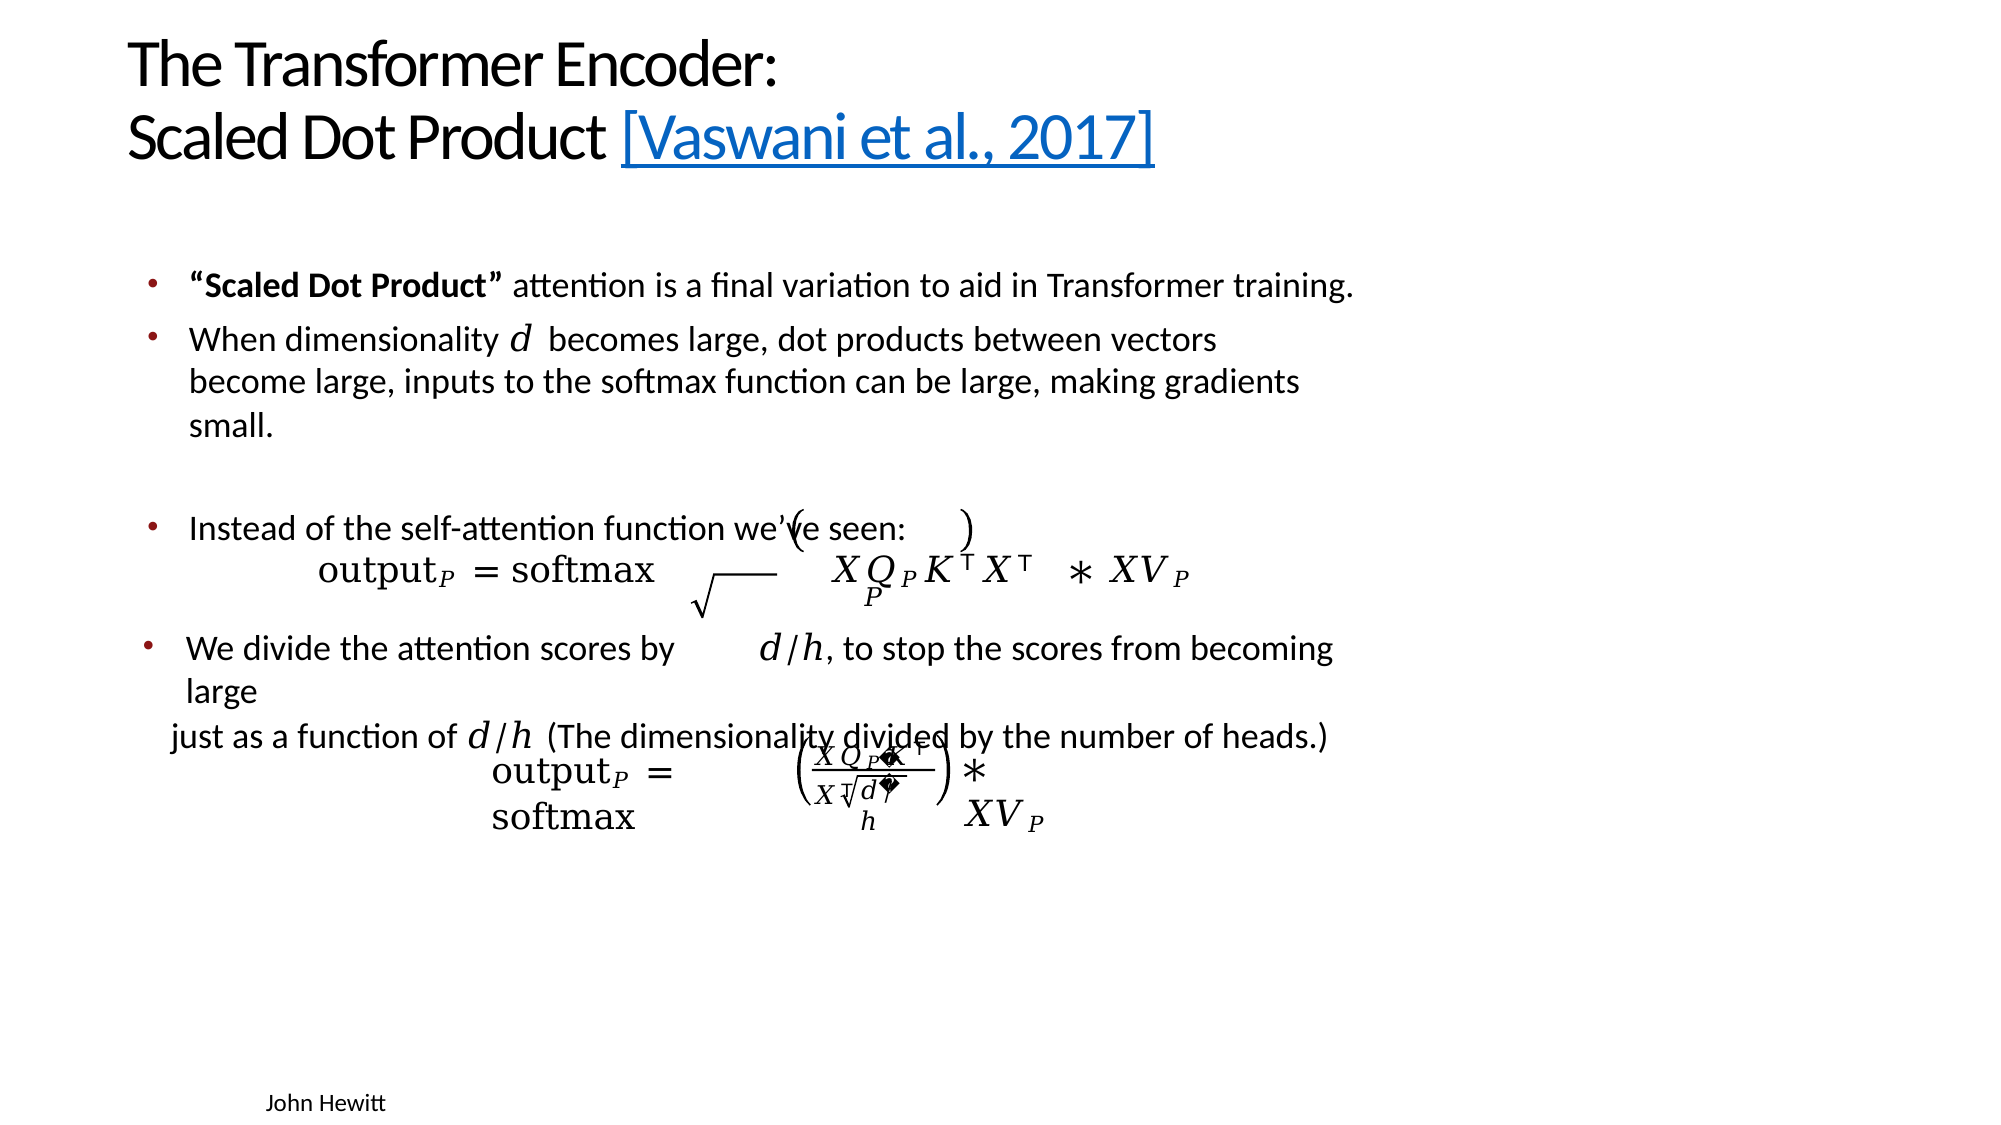

# The Transformer Encoder: Scaled Dot Product [Vaswani et al., 2017]
“Scaled Dot Product” attention is a final variation to aid in Transformer training.
When dimensionality 𝑑 becomes large, dot products between vectors  become large, inputs to the softmax function can be large, making gradients small.

Instead of the self-attention function we’ve seen:
output𝑃 =	softmax	𝑋𝑄𝑃𝐾𝖳𝑋𝖳	∗ 𝑋𝑉𝑃
𝑃
We divide the attention scores by	𝑑/ℎ, to stop the scores from becoming large
just as a function of 𝑑/ℎ (The dimensionality divided by the number of heads.)

𝑋𝑄𝑃𝐾𝖳𝑋𝖳

output𝑃 =	softmax
∗ 𝑋𝑉𝑃
𝑃
𝑑/ℎ

John Hewitt